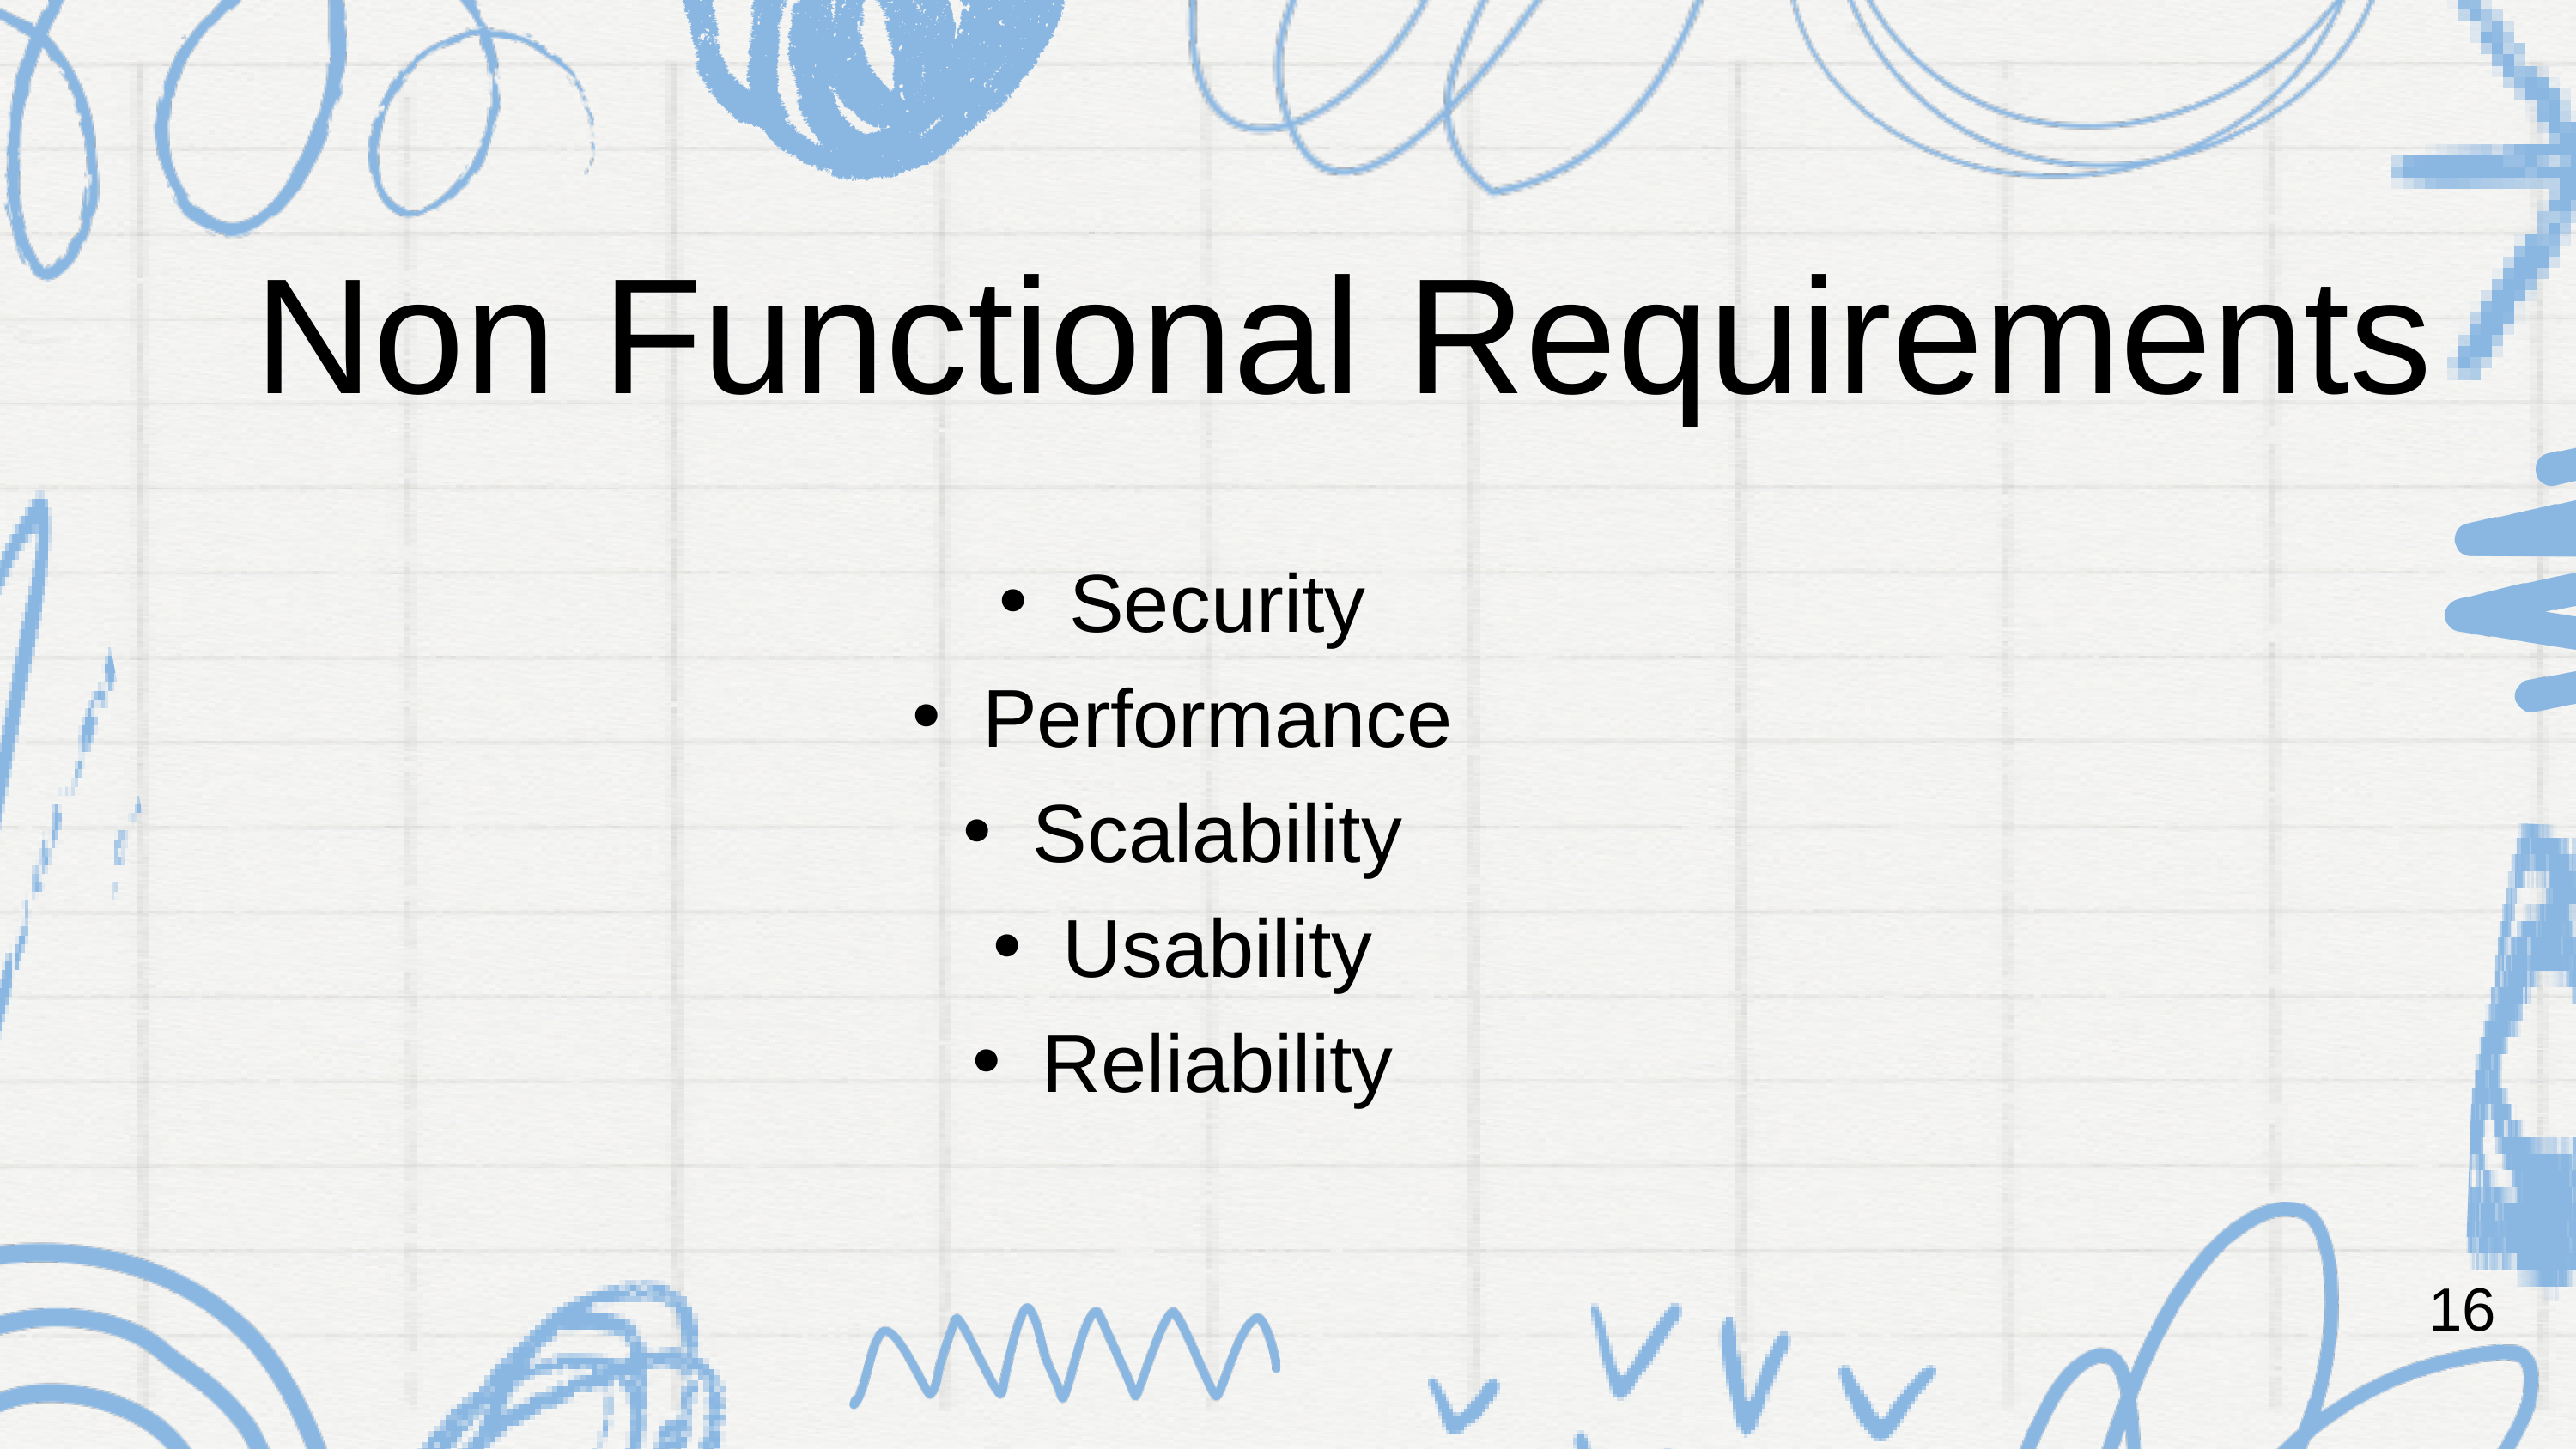

Non Functional Requirements

Security
Performance
Scalability
Usability
Reliability

16